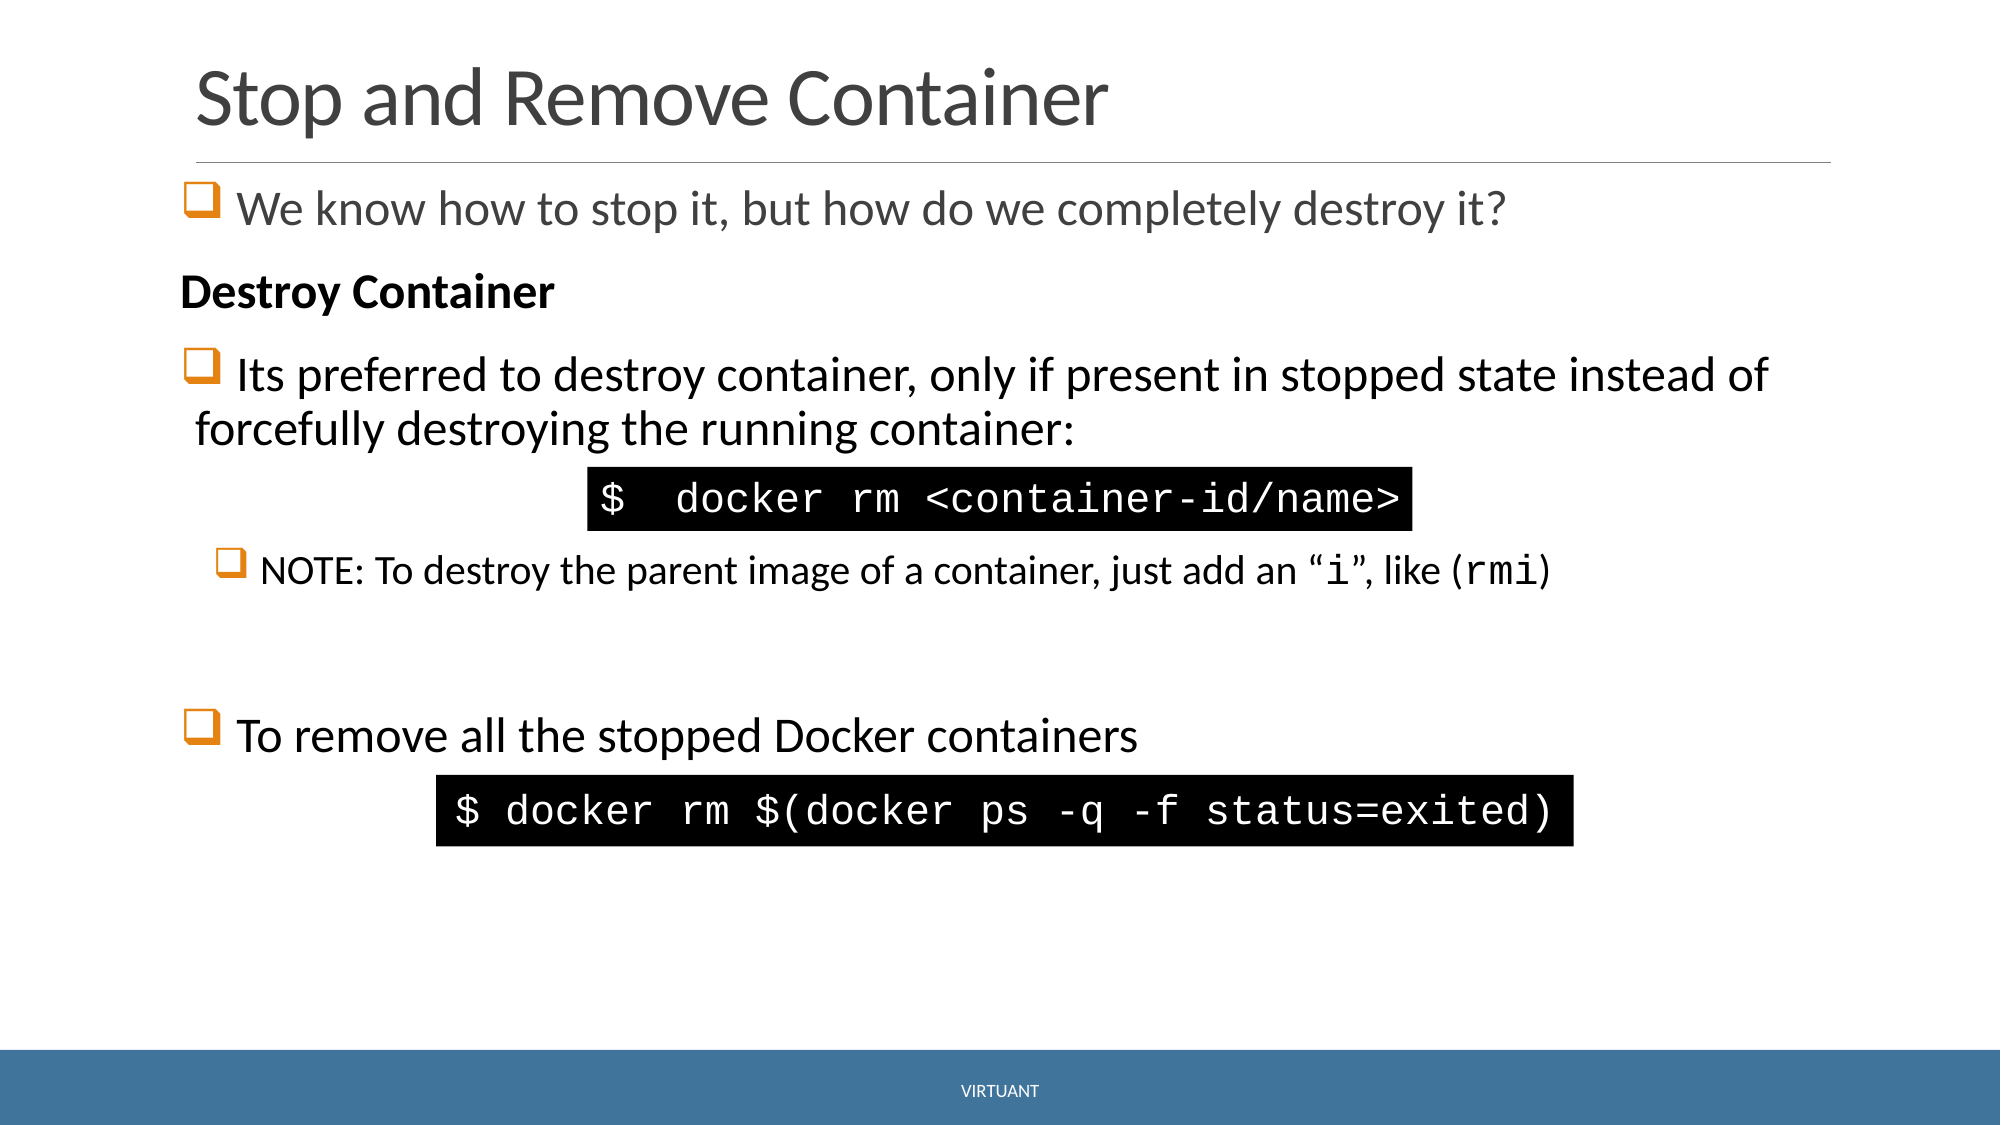

# Stop and Remove Container
 We know how to stop it, but how do we completely destroy it?
Destroy Container
 Its preferred to destroy container, only if present in stopped state instead of forcefully destroying the running container:

 NOTE: To destroy the parent image of a container, just add an “i”, like (rmi)

 To remove all the stopped Docker containers

$  docker rm <container-id/name>
$ docker rm $(docker ps -q -f status=exited)
Virtuant